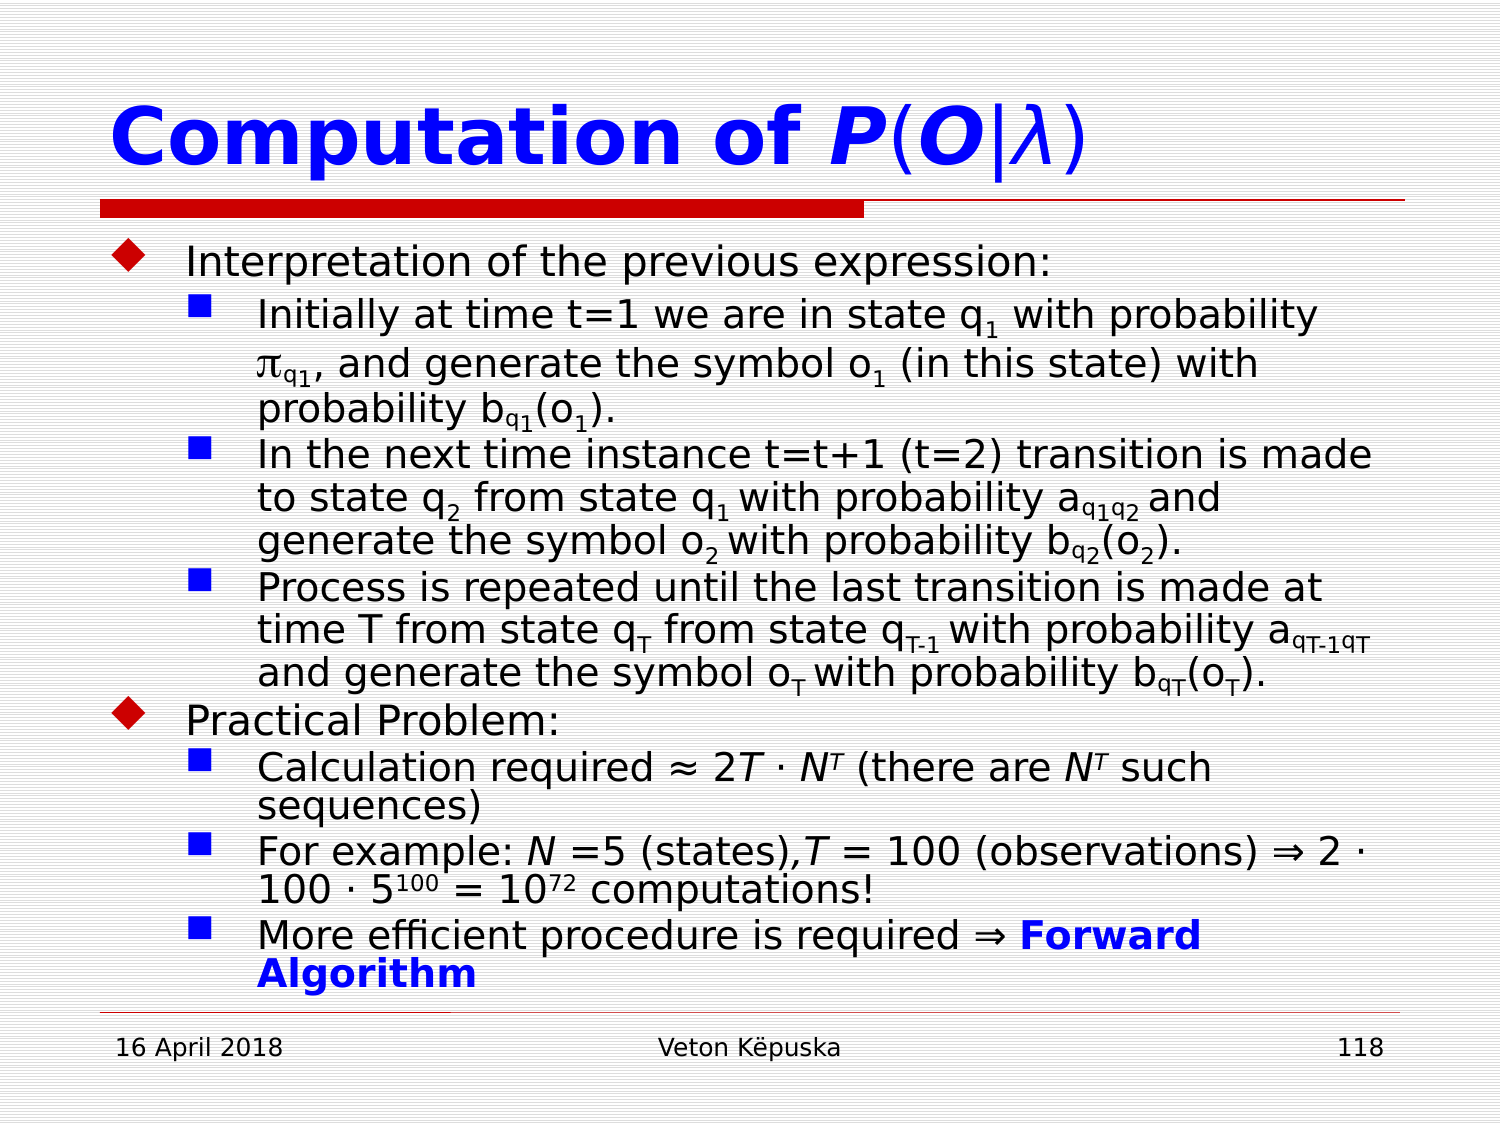

# Computation of P(O|λ)
Interpretation of the previous expression:
Initially at time t=1 we are in state q1 with probability πq1, and generate the symbol o1 (in this state) with probability bq1(o1).
In the next time instance t=t+1 (t=2) transition is made to state q2 from state q1 with probability aq1q2 and generate the symbol o2 with probability bq2(o2).
Process is repeated until the last transition is made at time T from state qT from state qT-1 with probability aqT-1qT and generate the symbol oT with probability bqT(oT).
Practical Problem:
Calculation required ≈ 2T · NT (there are NT such sequences)
For example: N =5 (states),T = 100 (observations) ⇒ 2 · 100 · 5100 = 1072 computations!
More efficient procedure is required ⇒ Forward Algorithm
16 April 2018
Veton Këpuska
118